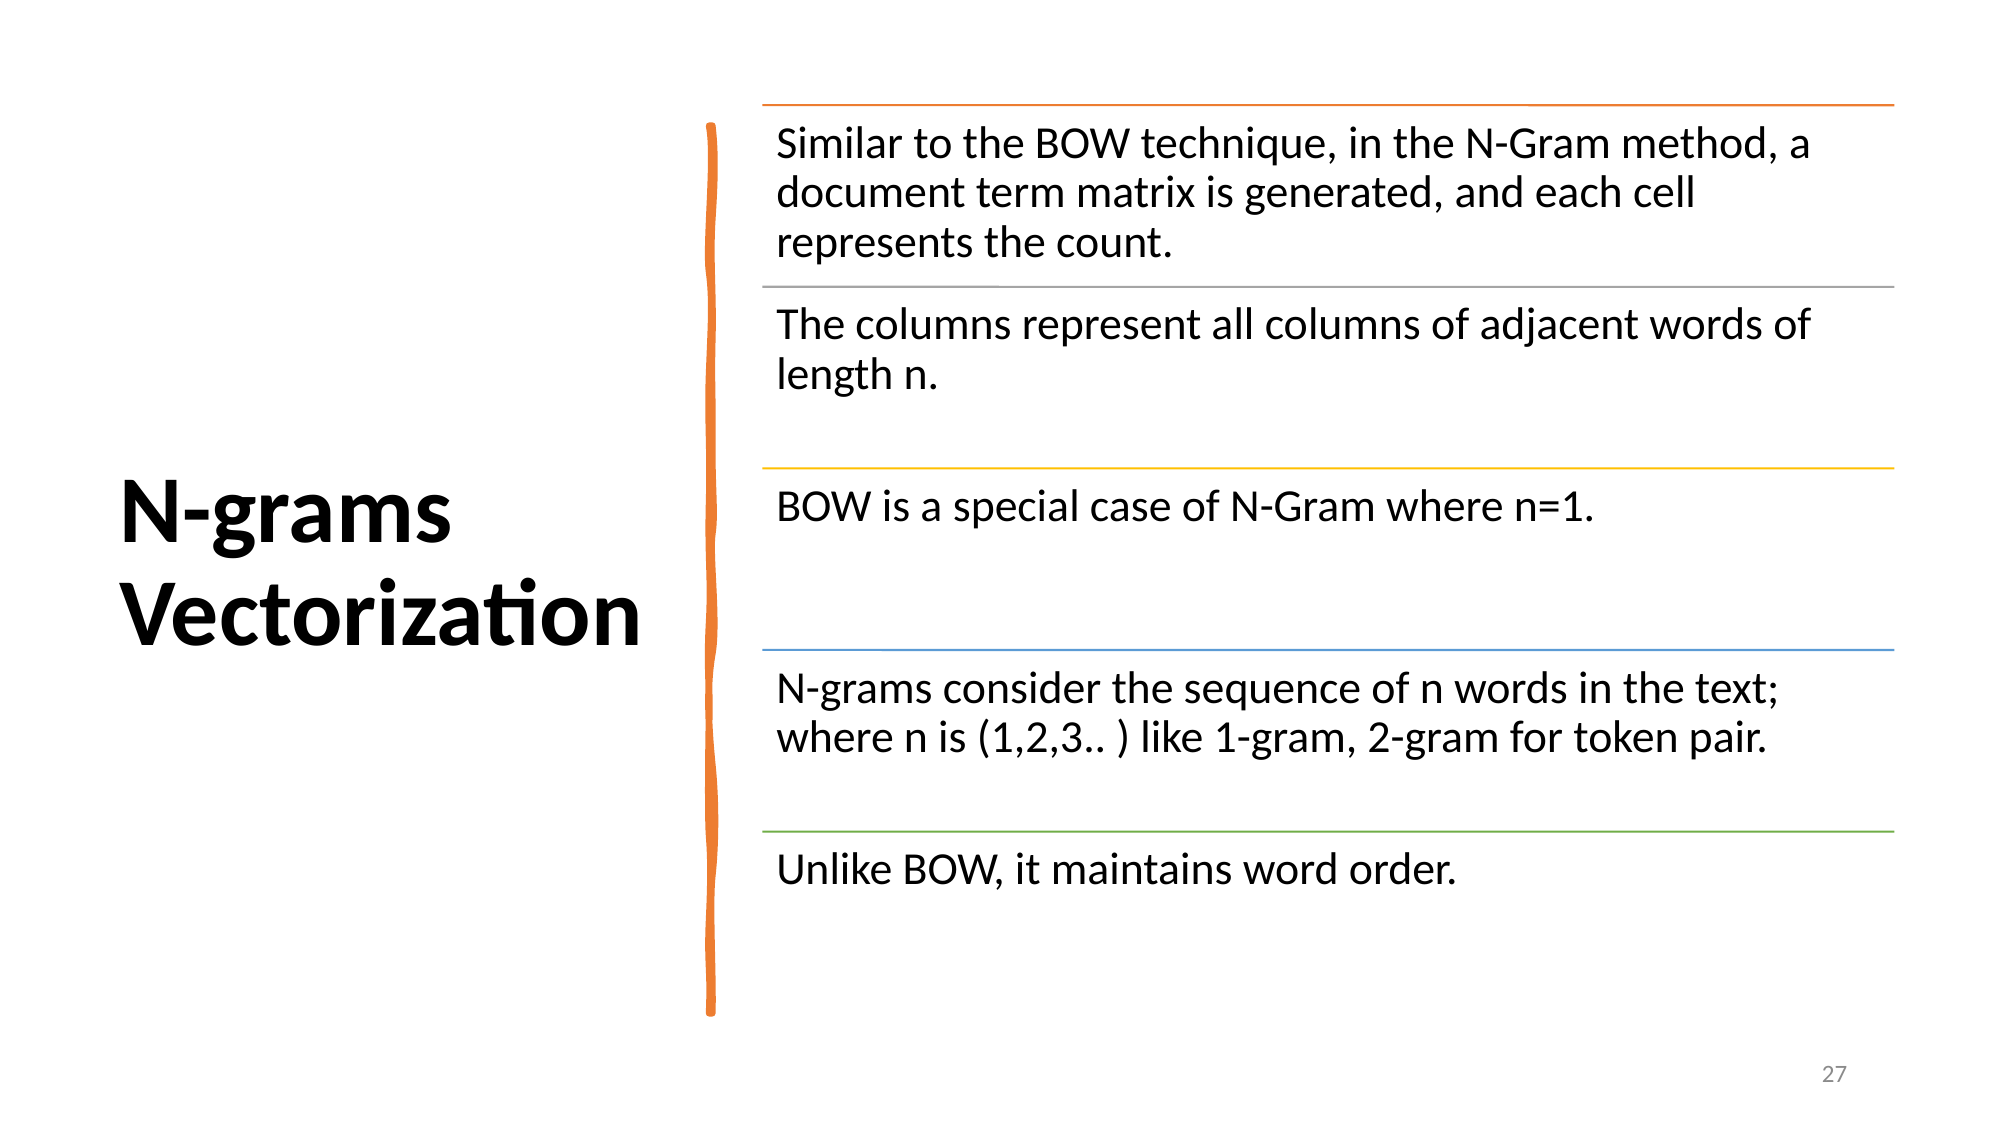

Similar to the BOW technique, in the N-Gram method, a document term matrix is generated, and each cell represents the count.
The columns represent all columns of adjacent words of length n.
BOW is a special case of N-Gram where n=1.
N-grams consider the sequence of n words in the text; where n is (1,2,3.. ) like 1-gram, 2-gram for token pair.
Unlike BOW, it maintains word order.
# N-grams Vectorization

27